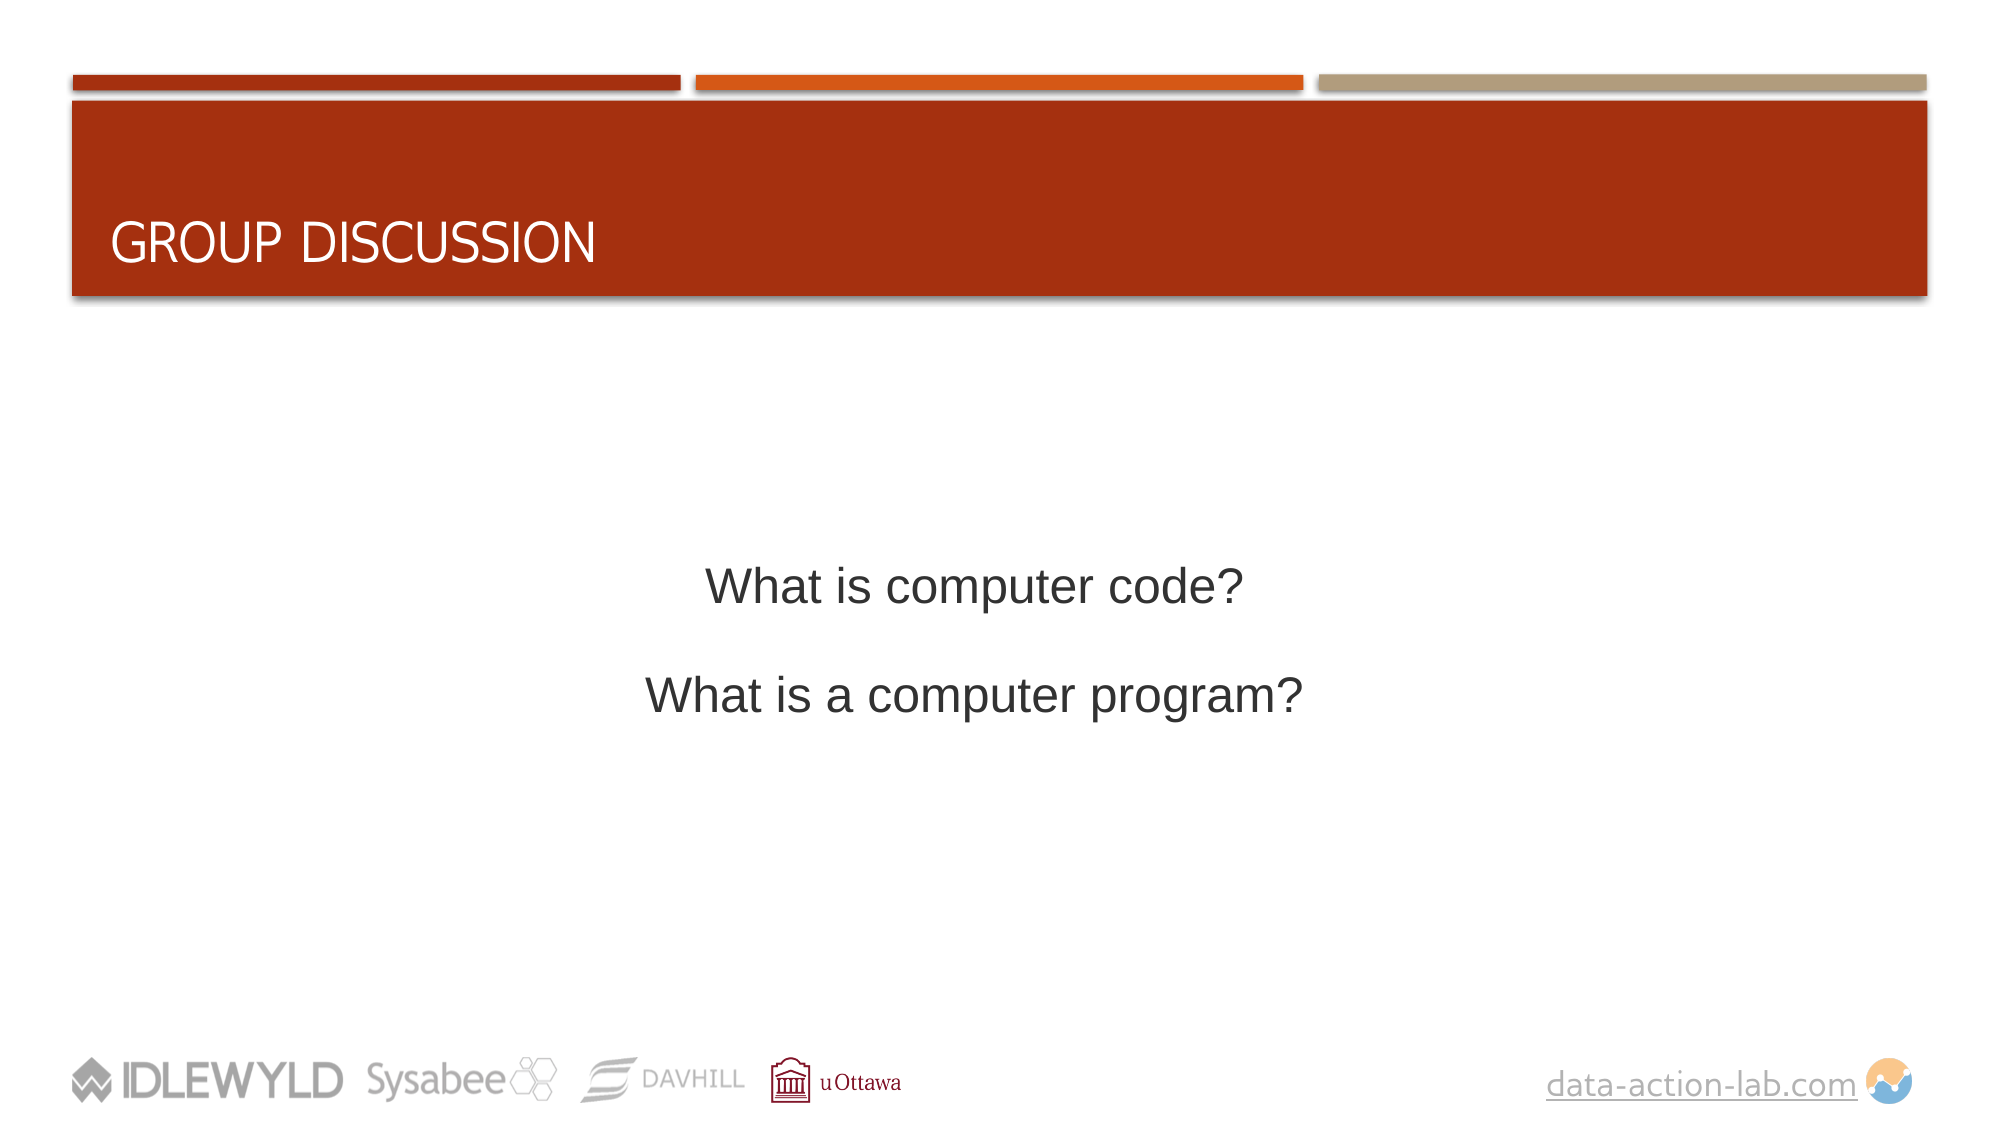

# Group Discussion
What is computer code?

What is a computer program?